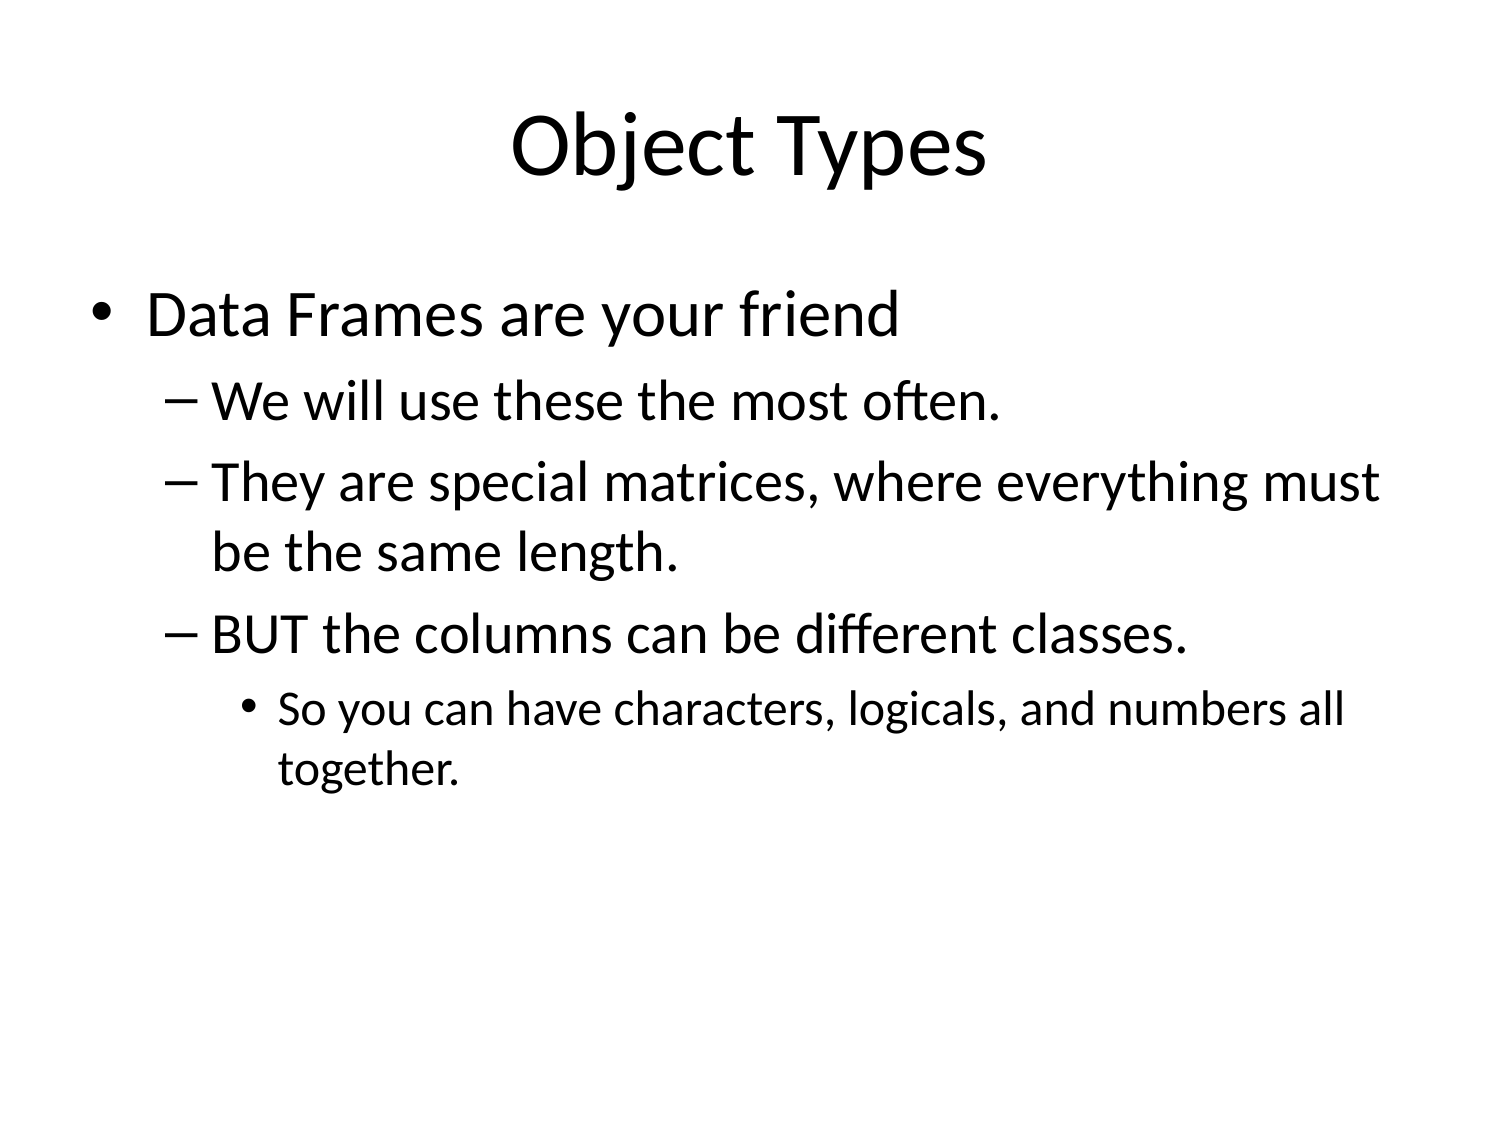

# Object Types
Data Frames are your friend
We will use these the most often.
They are special matrices, where everything must be the same length.
BUT the columns can be different classes.
So you can have characters, logicals, and numbers all together.